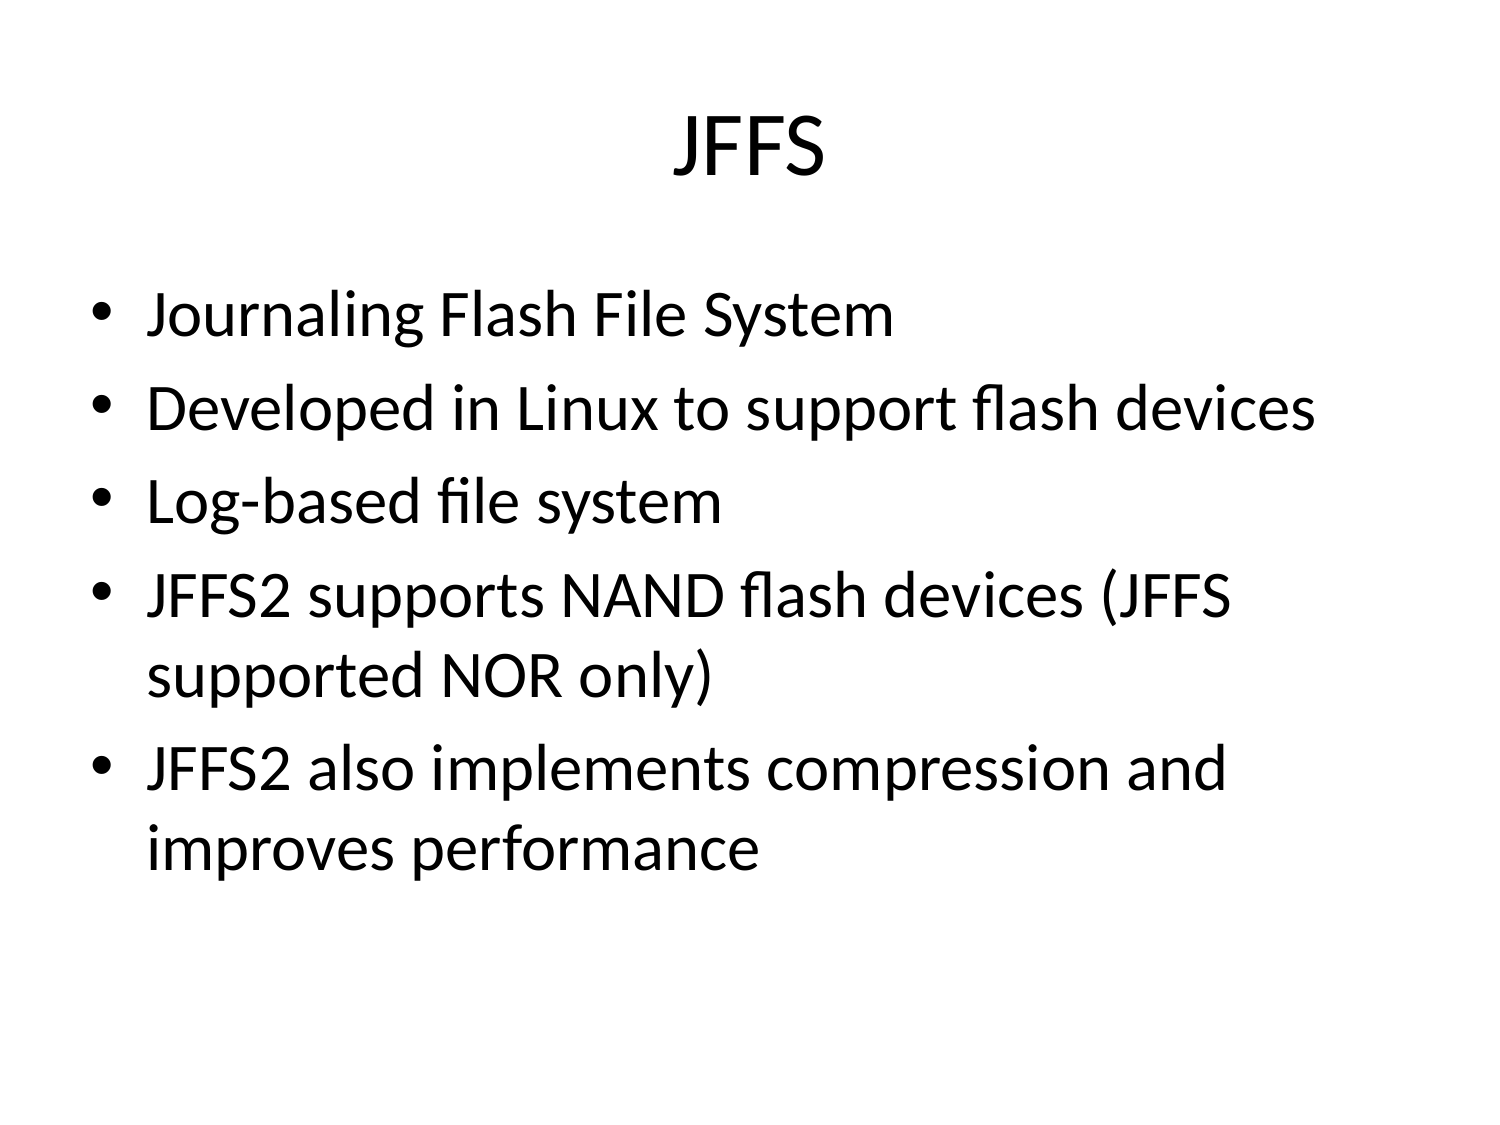

# JFFS
Journaling Flash File System
Developed in Linux to support flash devices
Log-based file system
JFFS2 supports NAND flash devices (JFFS supported NOR only)
JFFS2 also implements compression and improves performance